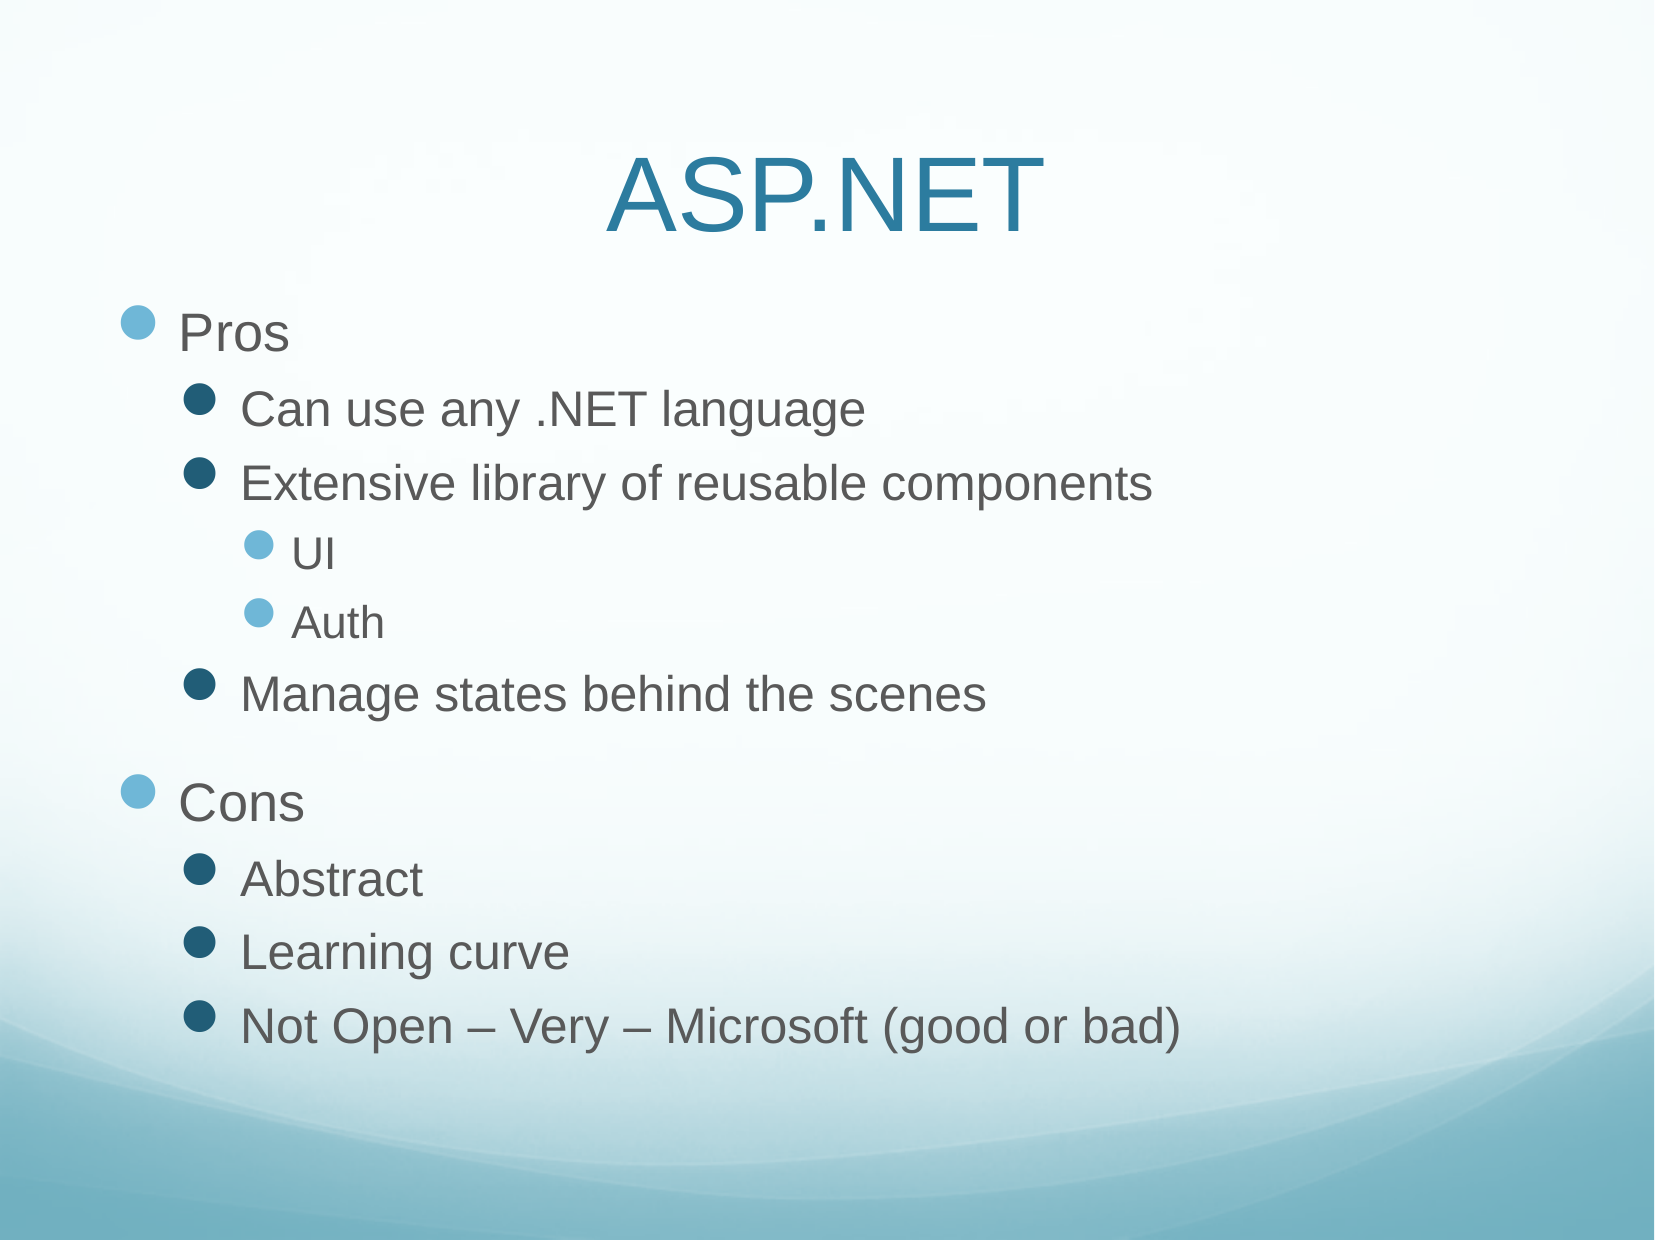

# ASP.NET
Pros
Can use any .NET language
Extensive library of reusable components
UI
Auth
Manage states behind the scenes
Cons
Abstract
Learning curve
Not Open – Very – Microsoft (good or bad)